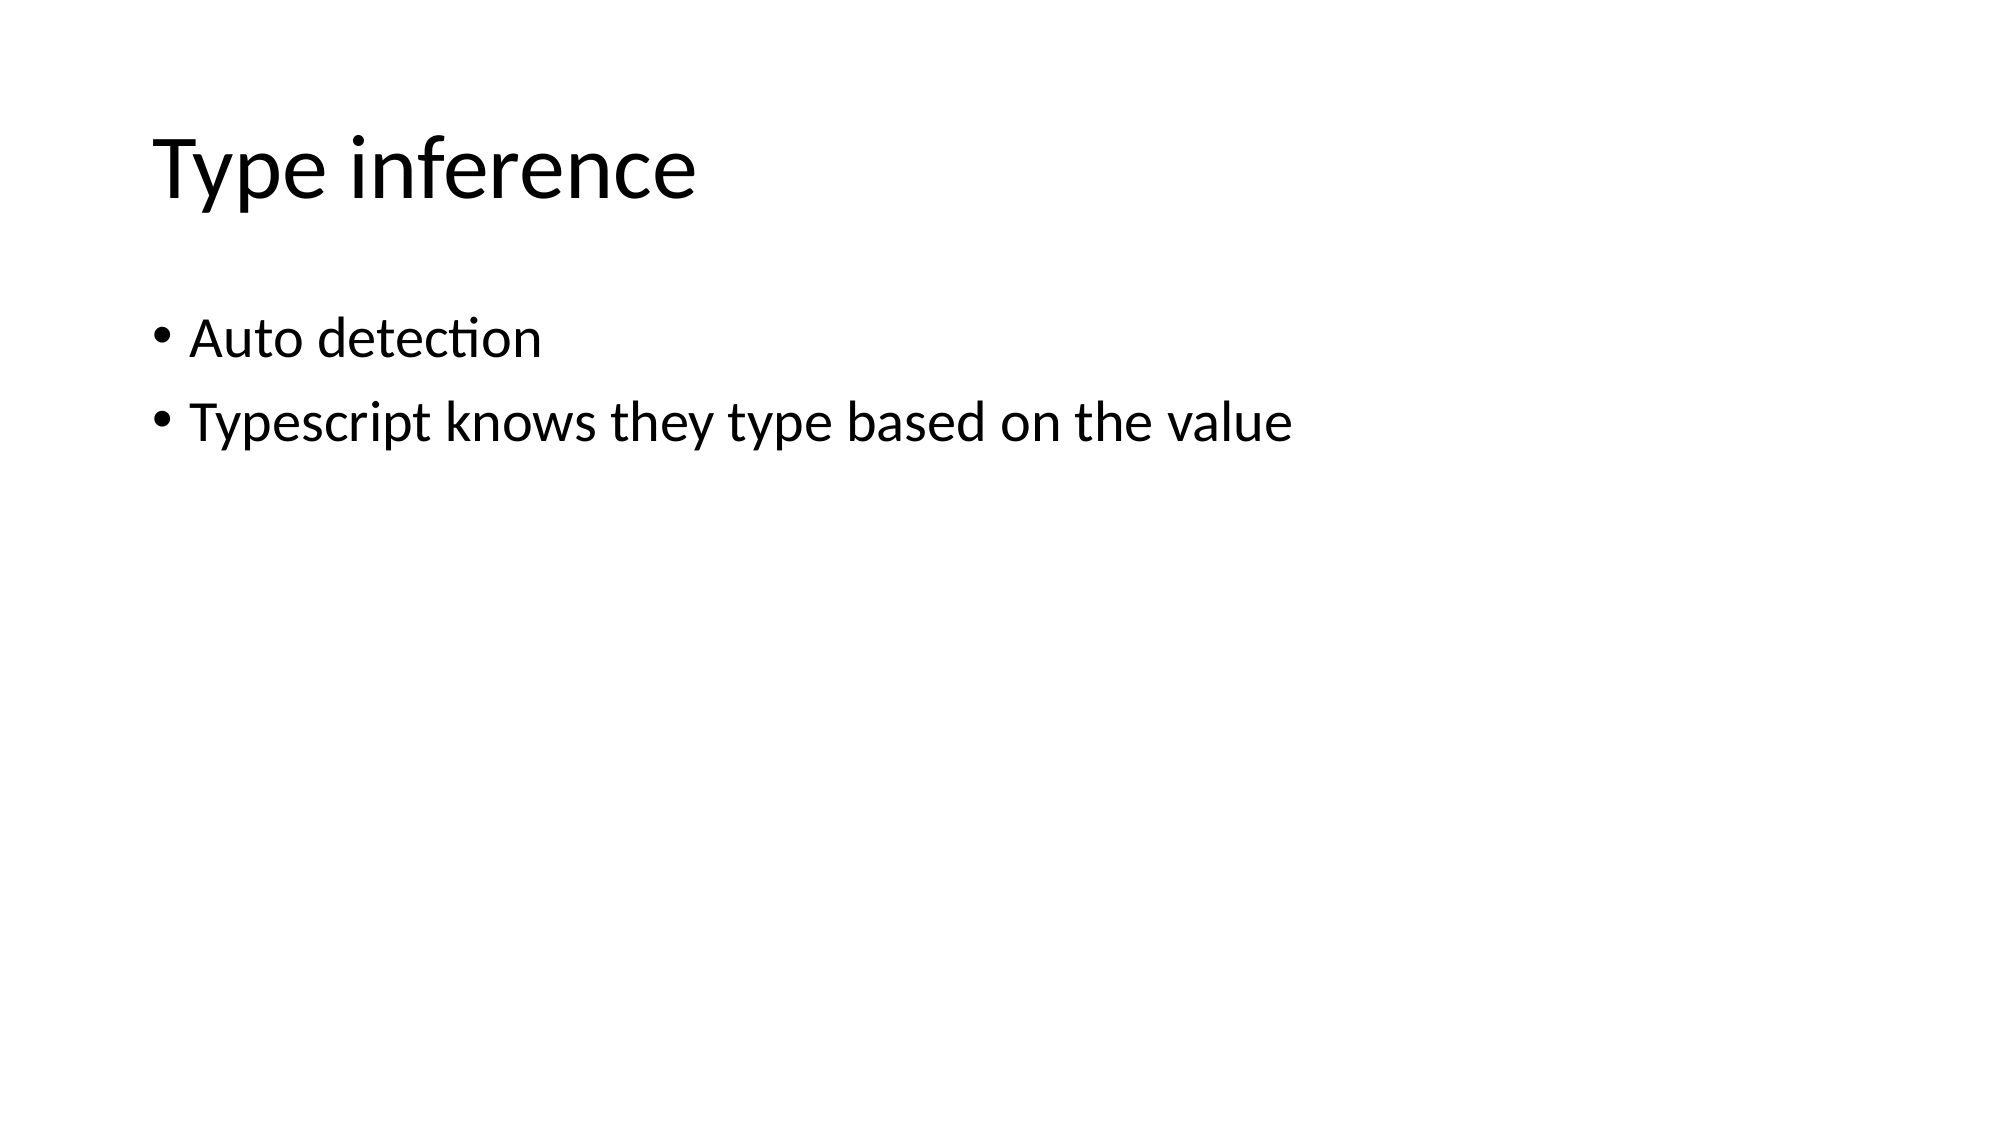

# Type inference
Auto detection
Typescript knows they type based on the value